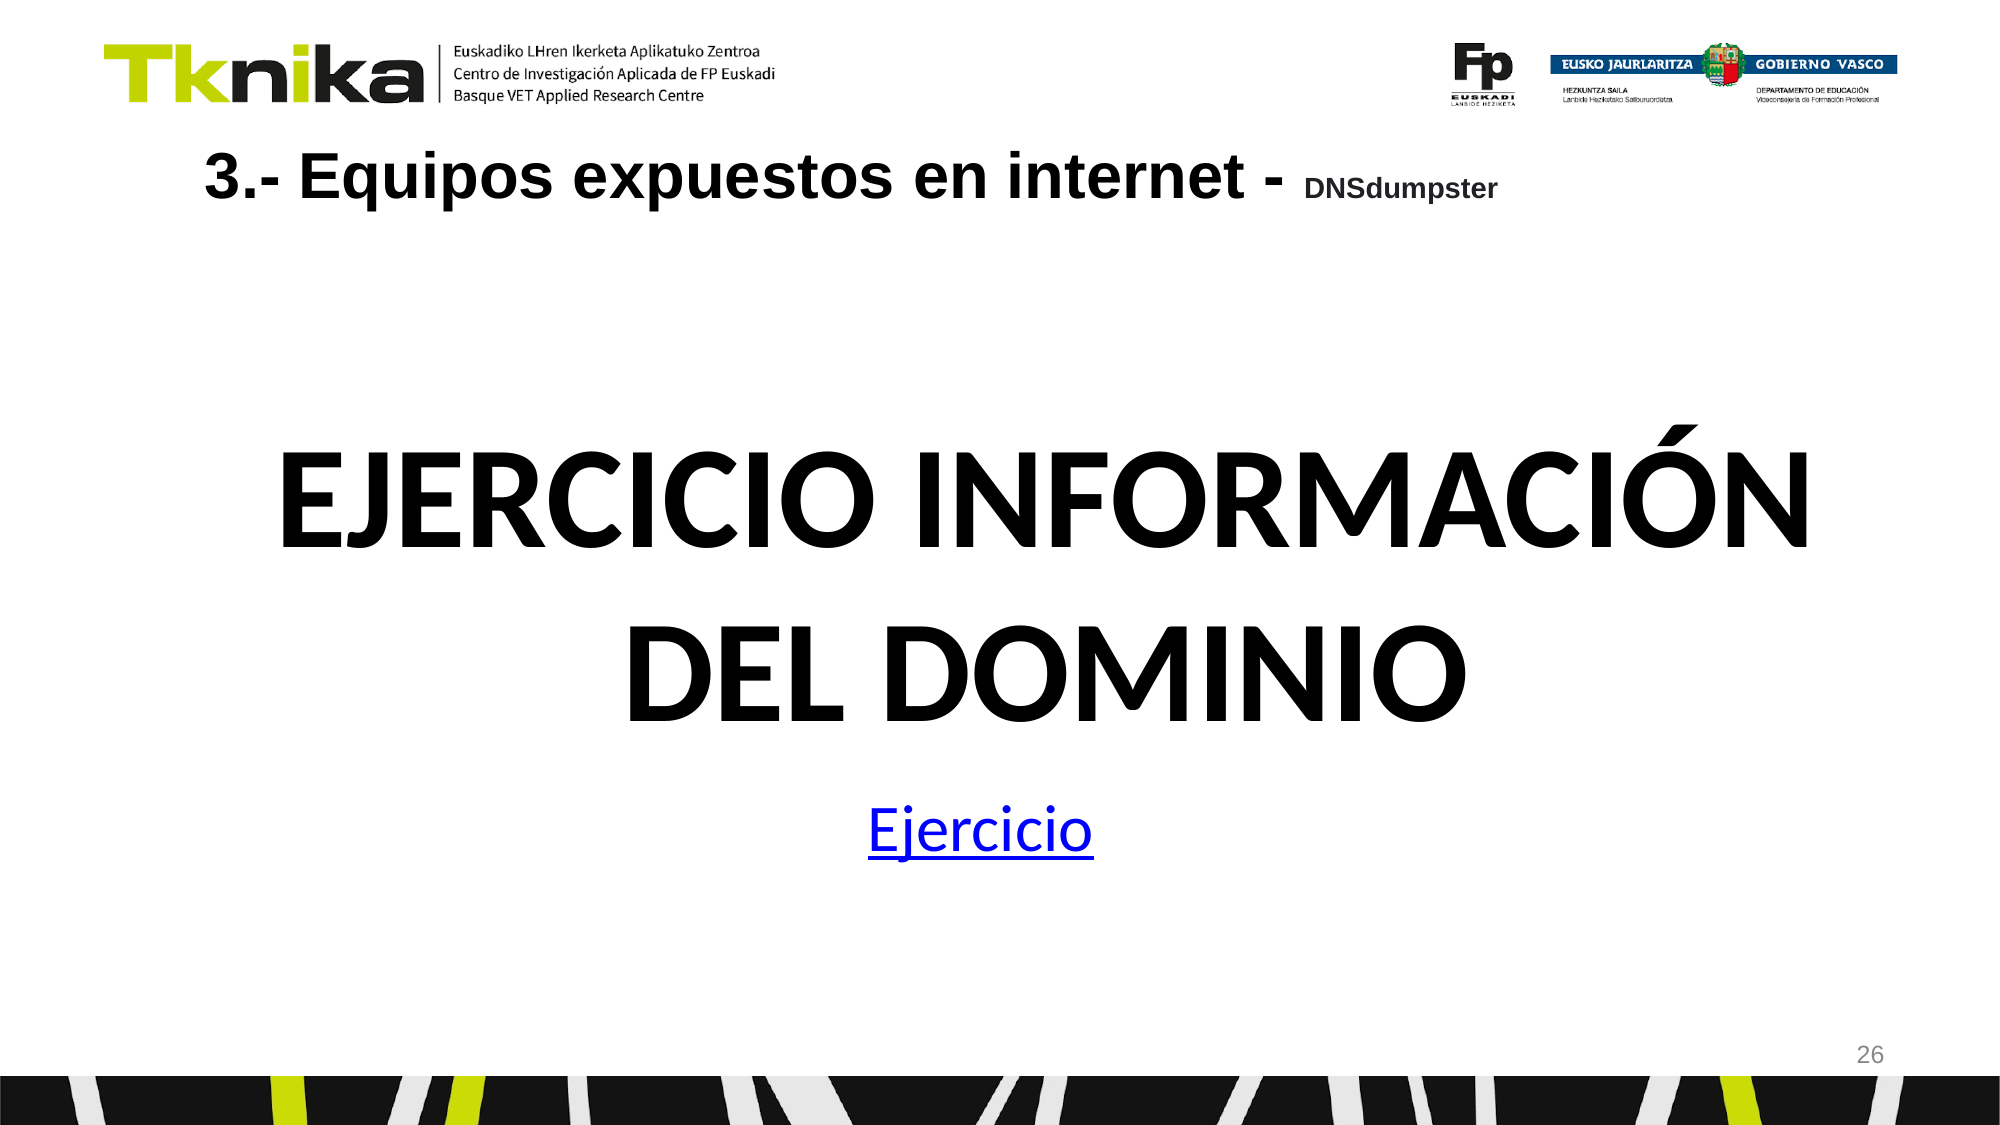

# 3.- Equipos expuestos en internet - DNSdumpster
EJERCICIO INFORMACIÓN DEL DOMINIO
Ejercicio
26